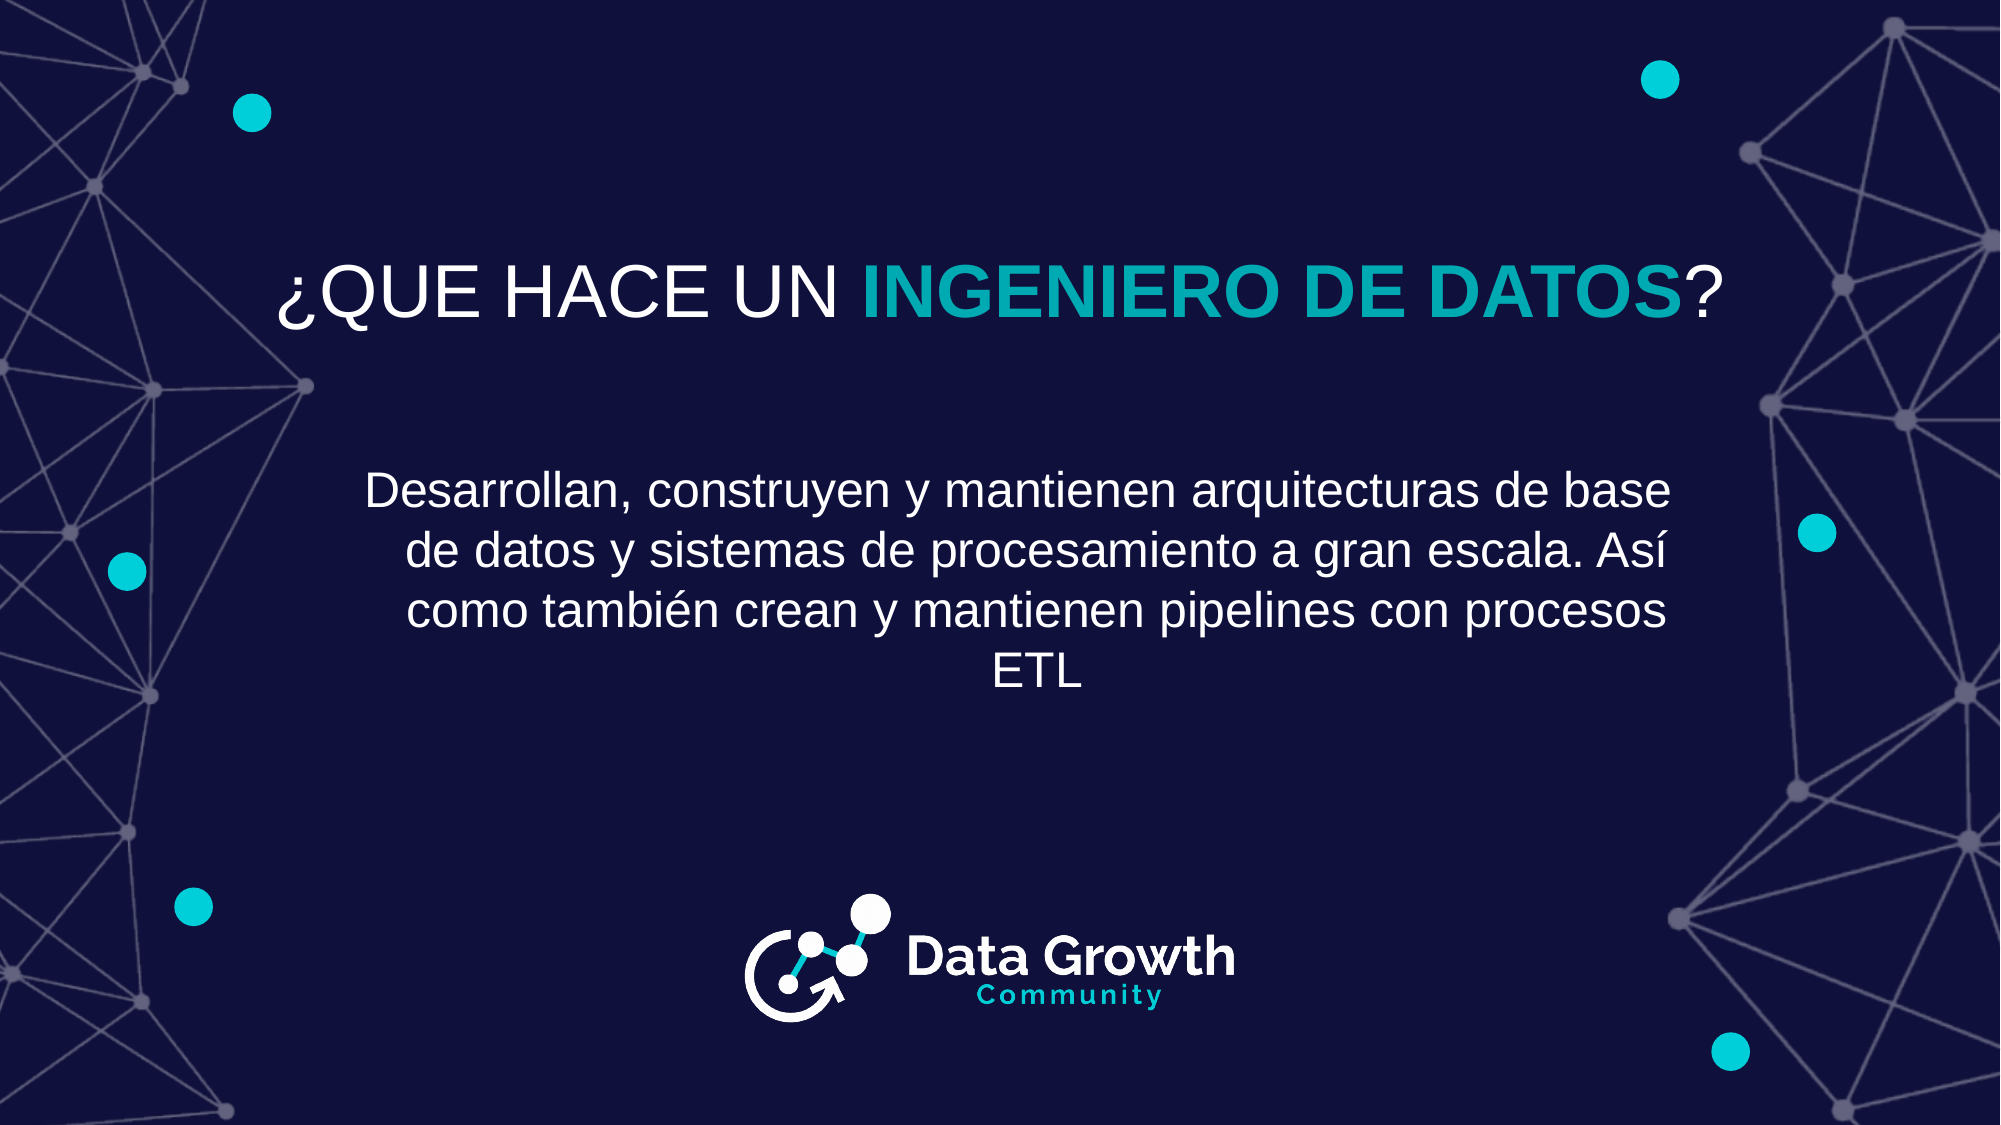

# ¿QUE HACE UN INGENIERO DE DATOS?
Desarrollan, construyen y mantienen arquitecturas de base de datos y sistemas de procesamiento a gran escala. Así como también crean y mantienen pipelines con procesos ETL